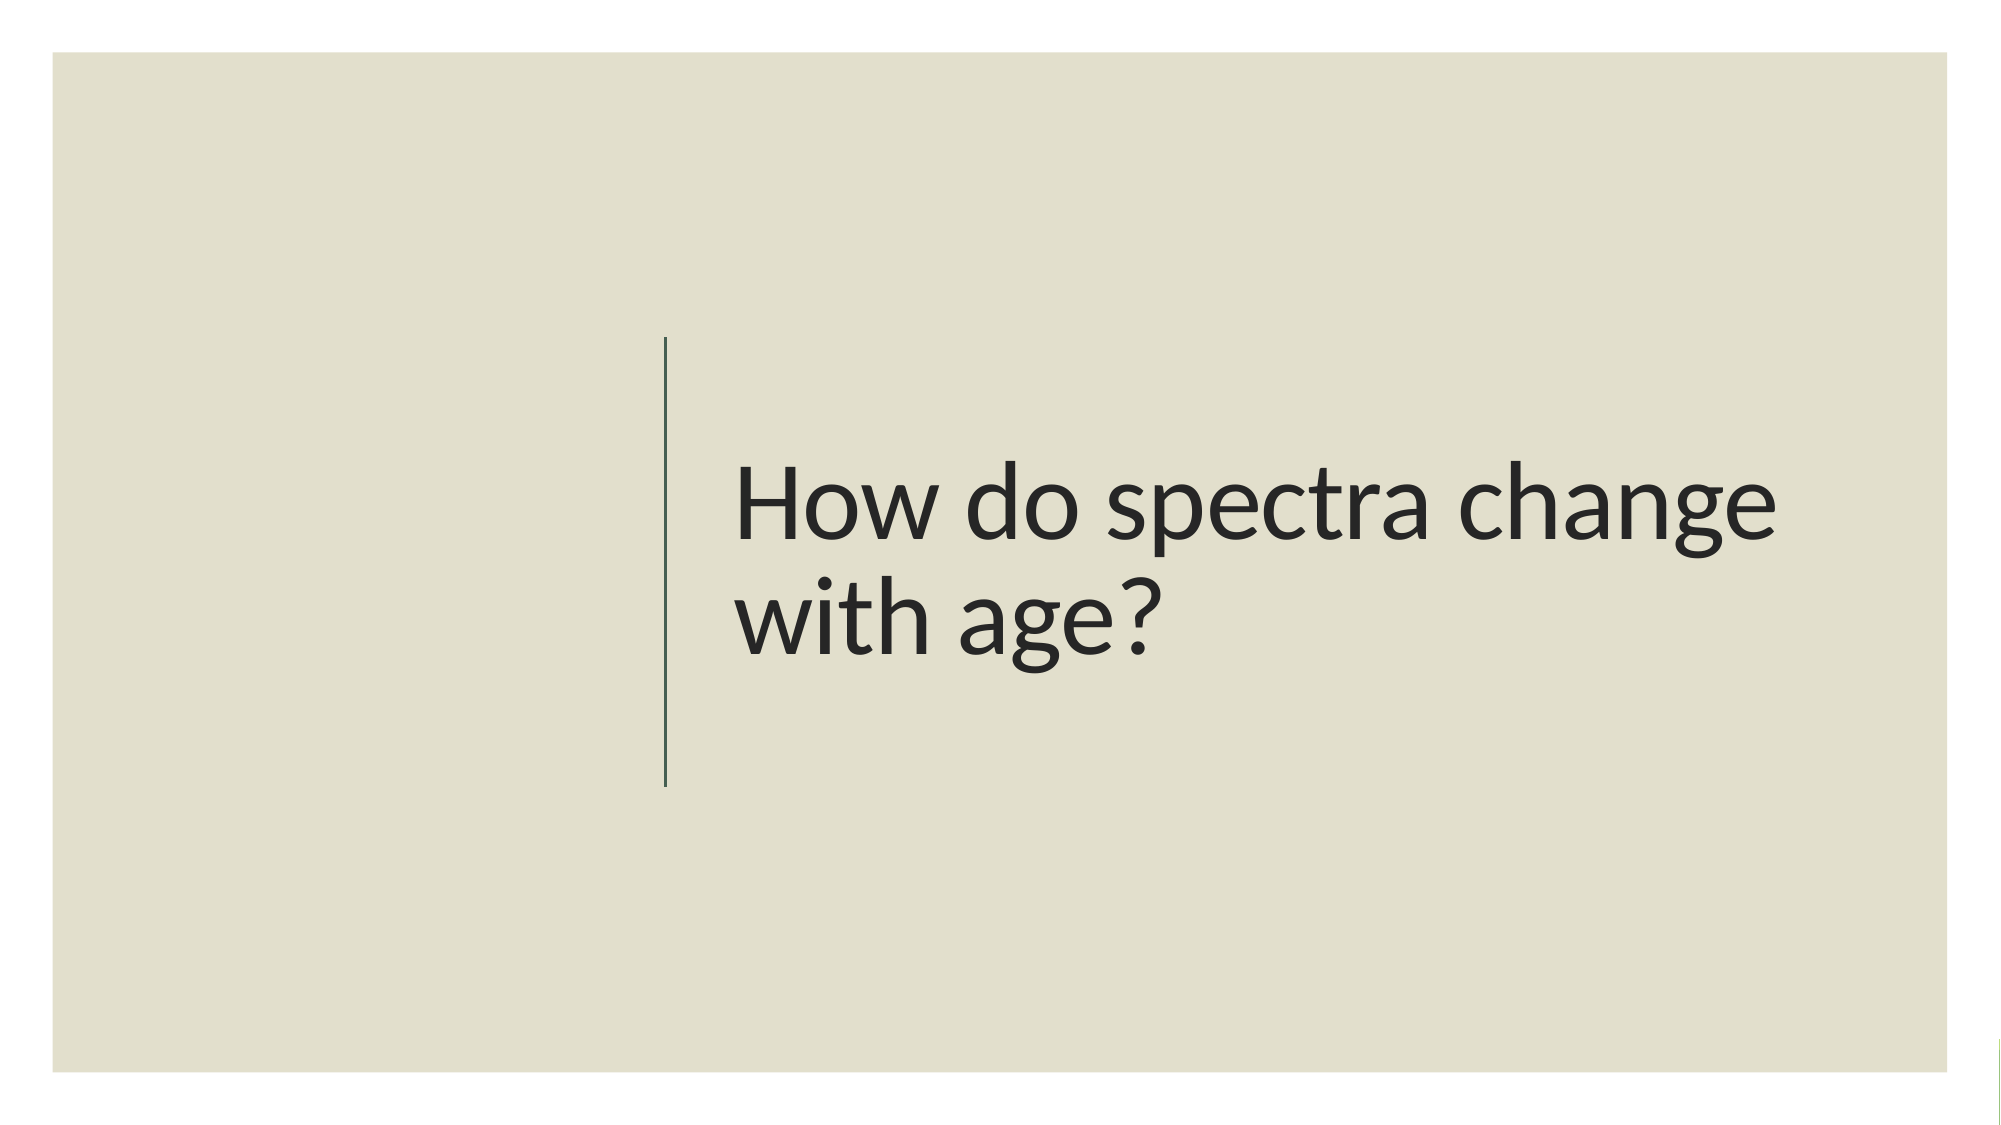

# How do spectra change with age?